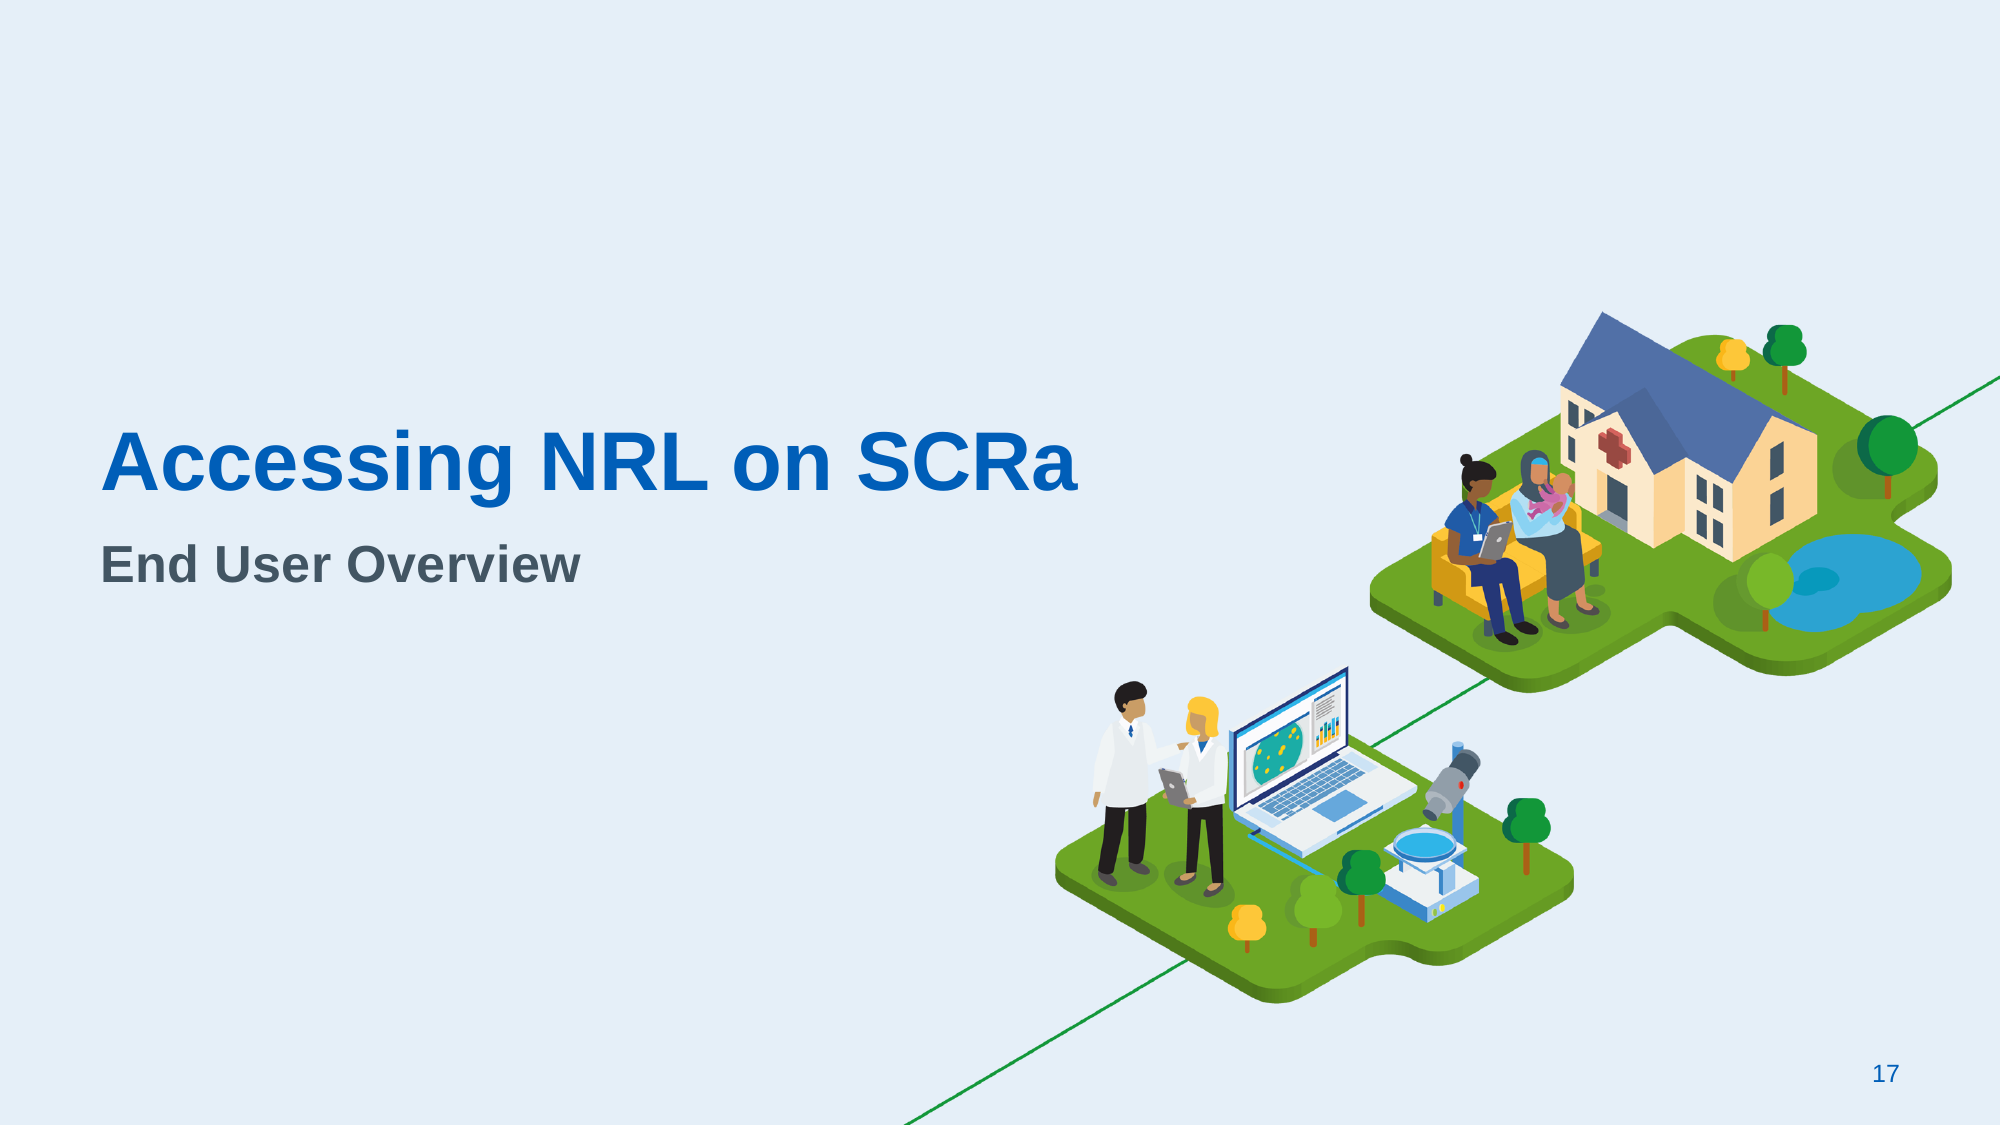

# Accessing NRL on SCRa

End User Overview

17